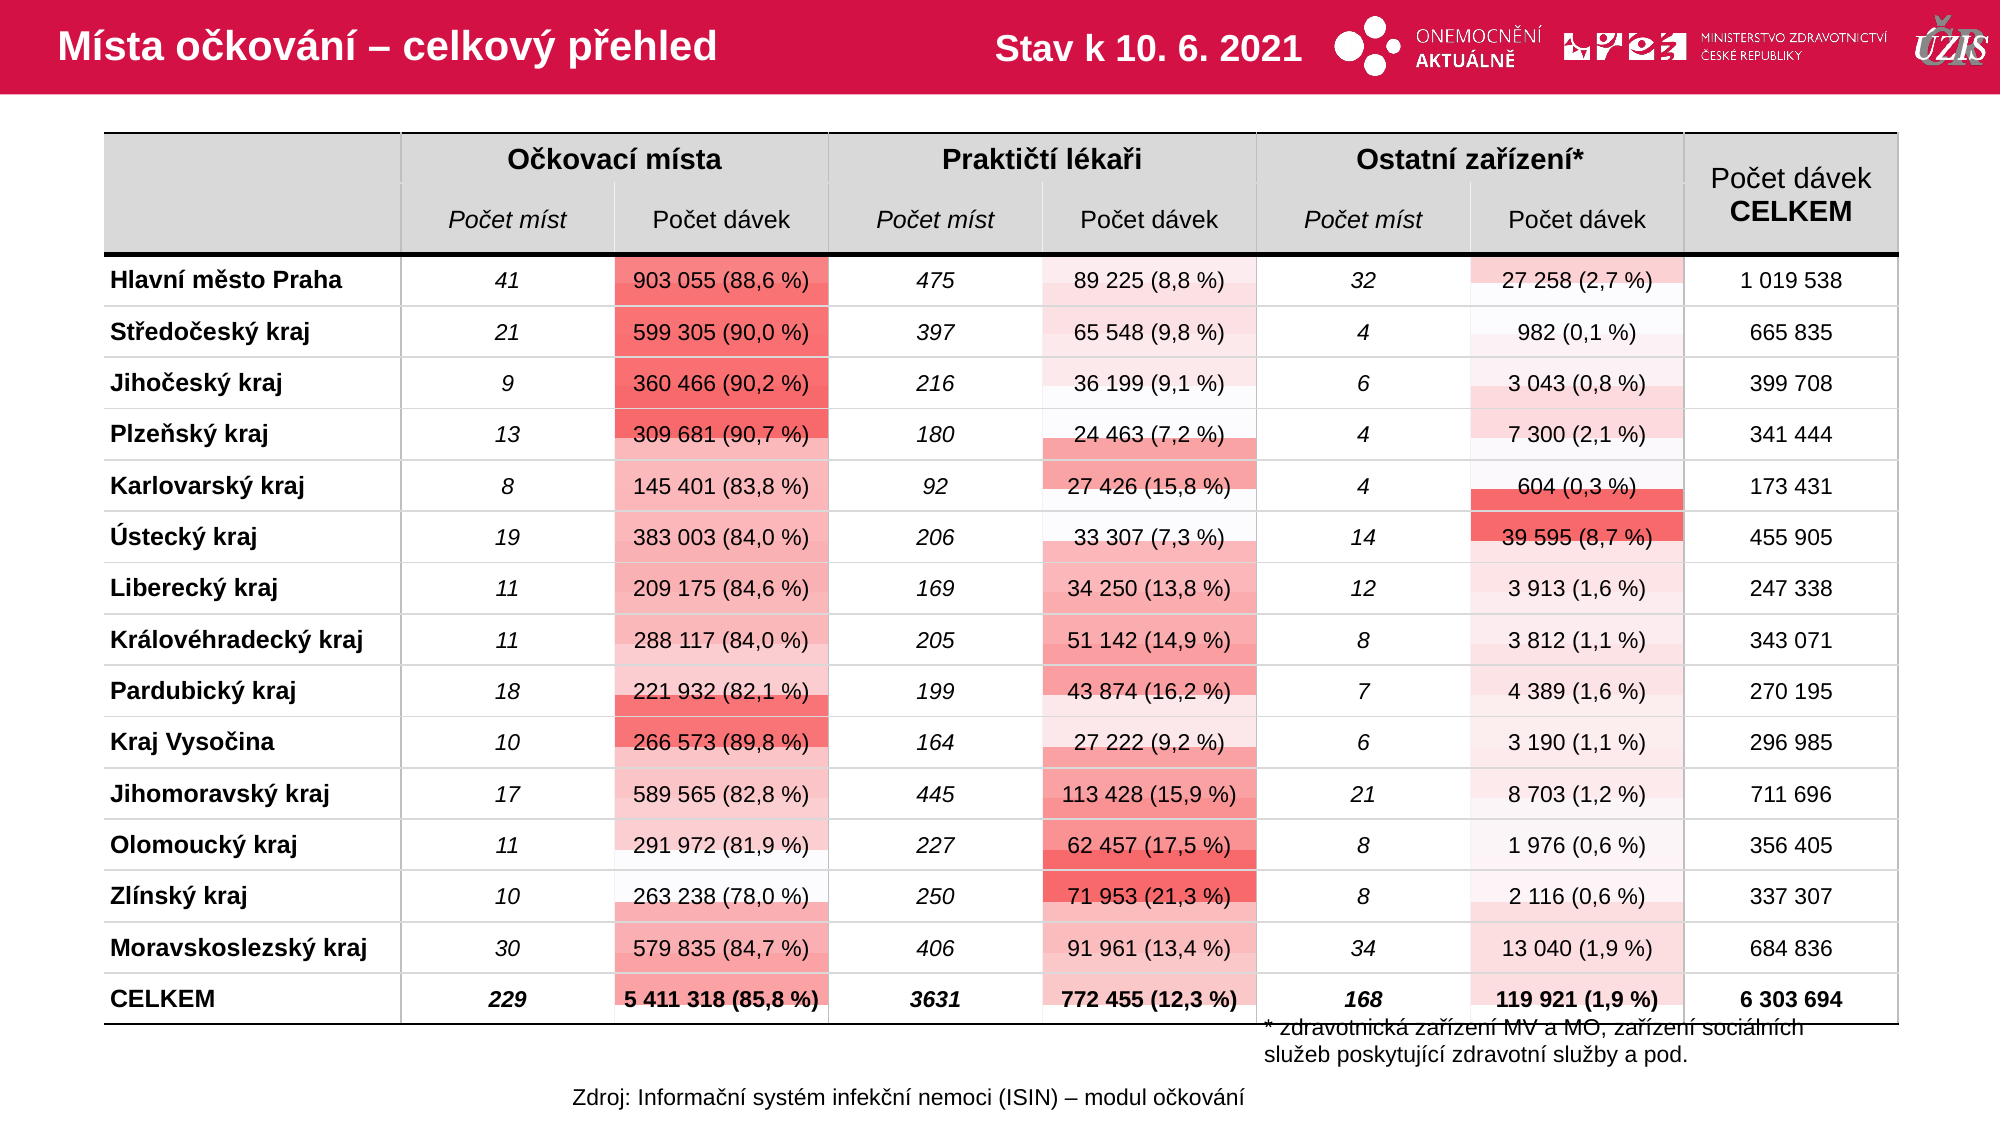

# Místa očkování – celkový přehled
Stav k 10. 6. 2021
|  | Očkovací místa |  | Praktičtí lékaři |  | Ostatní zařízení\* |  | Počet dávek CELKEM |
| --- | --- | --- | --- | --- | --- | --- | --- |
|  | Počet míst | Počet dávek | Počet míst | Počet dávek | Počet míst | Počet dávek |  |
| Hlavní město Praha | 41 | 903 055 (88,6 %) | 475 | 89 225 (8,8 %) | 32 | 27 258 (2,7 %) | 1 019 538 |
| Středočeský kraj | 21 | 599 305 (90,0 %) | 397 | 65 548 (9,8 %) | 4 | 982 (0,1 %) | 665 835 |
| Jihočeský kraj | 9 | 360 466 (90,2 %) | 216 | 36 199 (9,1 %) | 6 | 3 043 (0,8 %) | 399 708 |
| Plzeňský kraj | 13 | 309 681 (90,7 %) | 180 | 24 463 (7,2 %) | 4 | 7 300 (2,1 %) | 341 444 |
| Karlovarský kraj | 8 | 145 401 (83,8 %) | 92 | 27 426 (15,8 %) | 4 | 604 (0,3 %) | 173 431 |
| Ústecký kraj | 19 | 383 003 (84,0 %) | 206 | 33 307 (7,3 %) | 14 | 39 595 (8,7 %) | 455 905 |
| Liberecký kraj | 11 | 209 175 (84,6 %) | 169 | 34 250 (13,8 %) | 12 | 3 913 (1,6 %) | 247 338 |
| Královéhradecký kraj | 11 | 288 117 (84,0 %) | 205 | 51 142 (14,9 %) | 8 | 3 812 (1,1 %) | 343 071 |
| Pardubický kraj | 18 | 221 932 (82,1 %) | 199 | 43 874 (16,2 %) | 7 | 4 389 (1,6 %) | 270 195 |
| Kraj Vysočina | 10 | 266 573 (89,8 %) | 164 | 27 222 (9,2 %) | 6 | 3 190 (1,1 %) | 296 985 |
| Jihomoravský kraj | 17 | 589 565 (82,8 %) | 445 | 113 428 (15,9 %) | 21 | 8 703 (1,2 %) | 711 696 |
| Olomoucký kraj | 11 | 291 972 (81,9 %) | 227 | 62 457 (17,5 %) | 8 | 1 976 (0,6 %) | 356 405 |
| Zlínský kraj | 10 | 263 238 (78,0 %) | 250 | 71 953 (21,3 %) | 8 | 2 116 (0,6 %) | 337 307 |
| Moravskoslezský kraj | 30 | 579 835 (84,7 %) | 406 | 91 961 (13,4 %) | 34 | 13 040 (1,9 %) | 684 836 |
| CELKEM | 229 | 5 411 318 (85,8 %) | 3631 | 772 455 (12,3 %) | 168 | 119 921 (1,9 %) | 6 303 694 |
|  |  |  |  |  |  |
| --- | --- | --- | --- | --- | --- |
|  |  |  |  |  |  |
|  |  |  |  |  |  |
|  |  |  |  |  |  |
|  |  |  |  |  |  |
|  |  |  |  |  |  |
|  |  |  |  |  |  |
|  |  |  |  |  |  |
|  |  |  |  |  |  |
|  |  |  |  |  |  |
|  |  |  |  |  |  |
|  |  |  |  |  |  |
|  |  |  |  |  |  |
|  |  |  |  |  |  |
|  |  |  |  |  |  |
* zdravotnická zařízení MV a MO, zařízení sociálních služeb poskytující zdravotní služby a pod.
Zdroj: Informační systém infekční nemoci (ISIN) – modul očkování